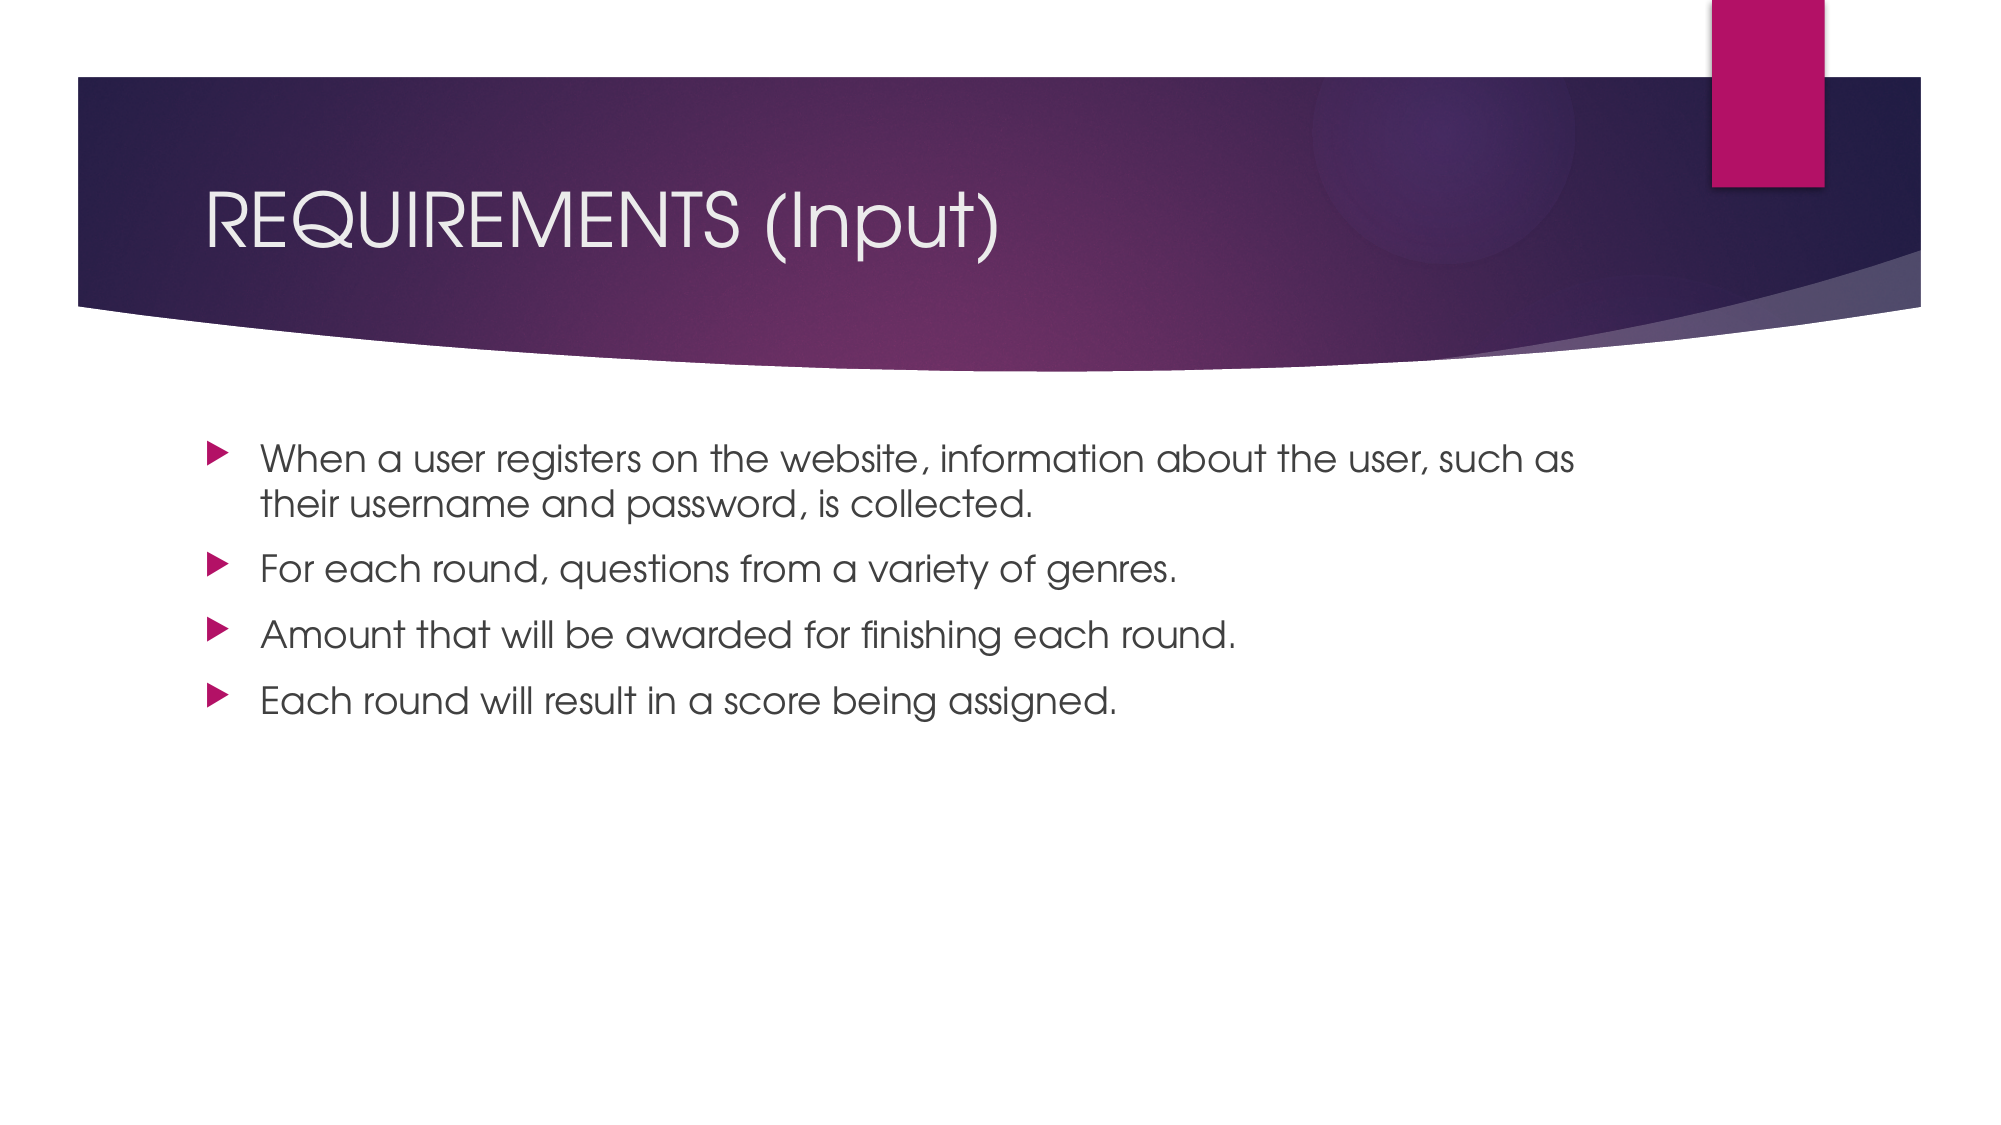

# REQUIREMENTS (Input)
When a user registers on the website, information about the user, such as their username and password, is collected.
For each round, questions from a variety of genres.
Amount that will be awarded for finishing each round.
Each round will result in a score being assigned.